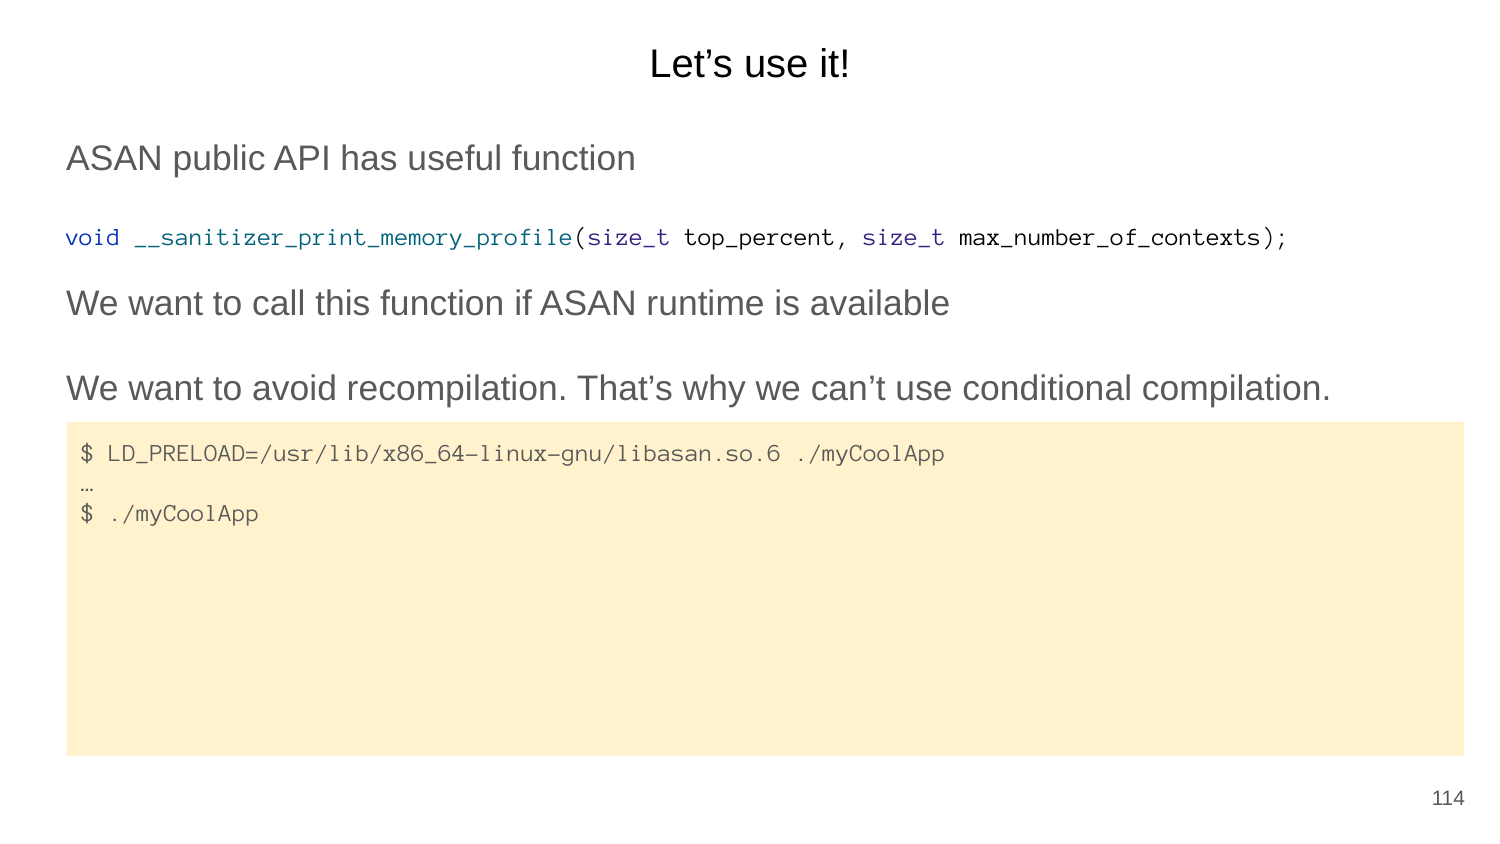

Let’s use it!

ASAN public API has useful function

void __sanitizer_print_memory_profile(size_t top_percent, size_t max_number_of_contexts);

We want to call this function if ASAN runtime is available

We want to avoid recompilation. That’s why we can’t use conditional compilation.

$ LD_PRELOAD=/usr/lib/x86_64-linux-gnu/libasan.so.6 ./myCoolApp
…
$ ./myCoolApp
114